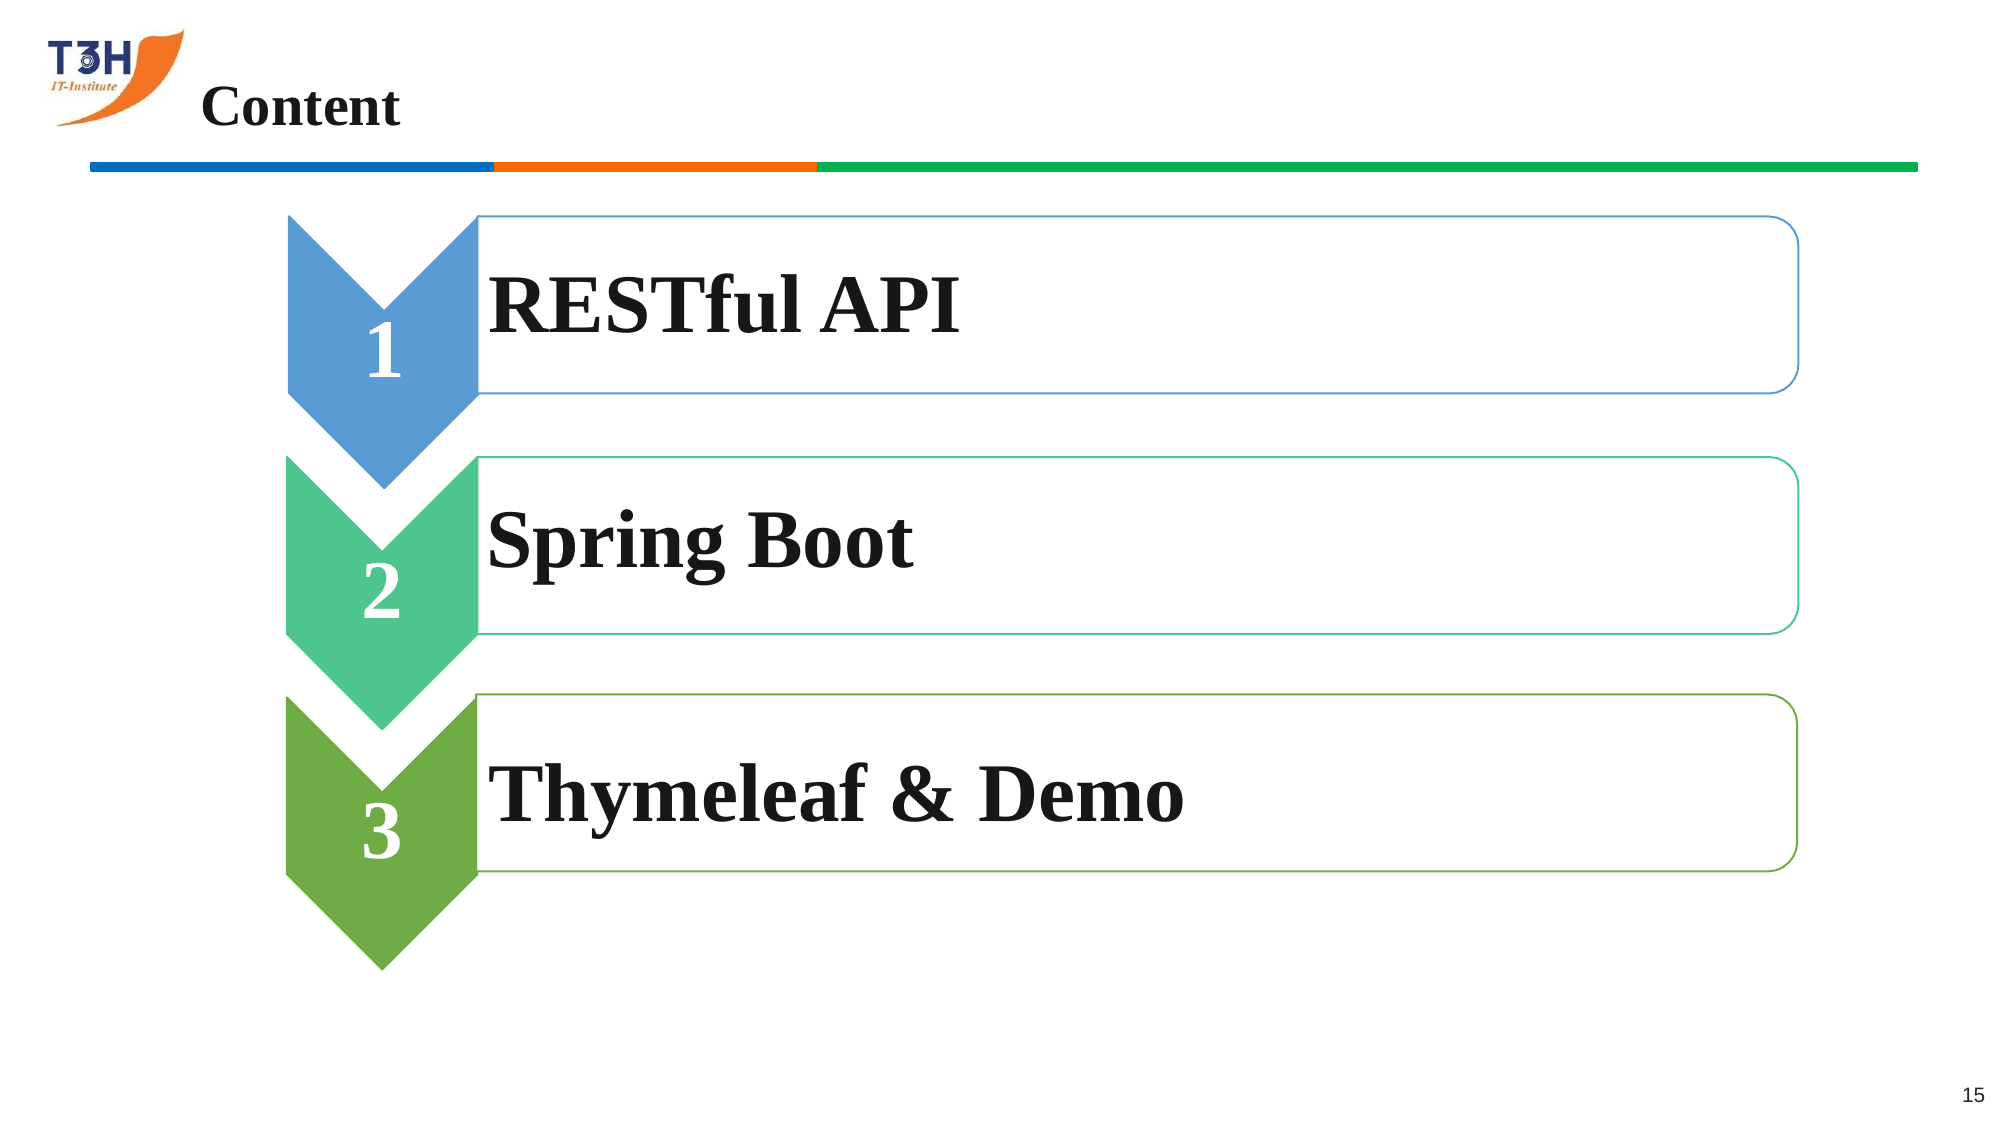

Content

# RESTful API
1

Spring Boot
2

Thymeleaf & Demo
3
15